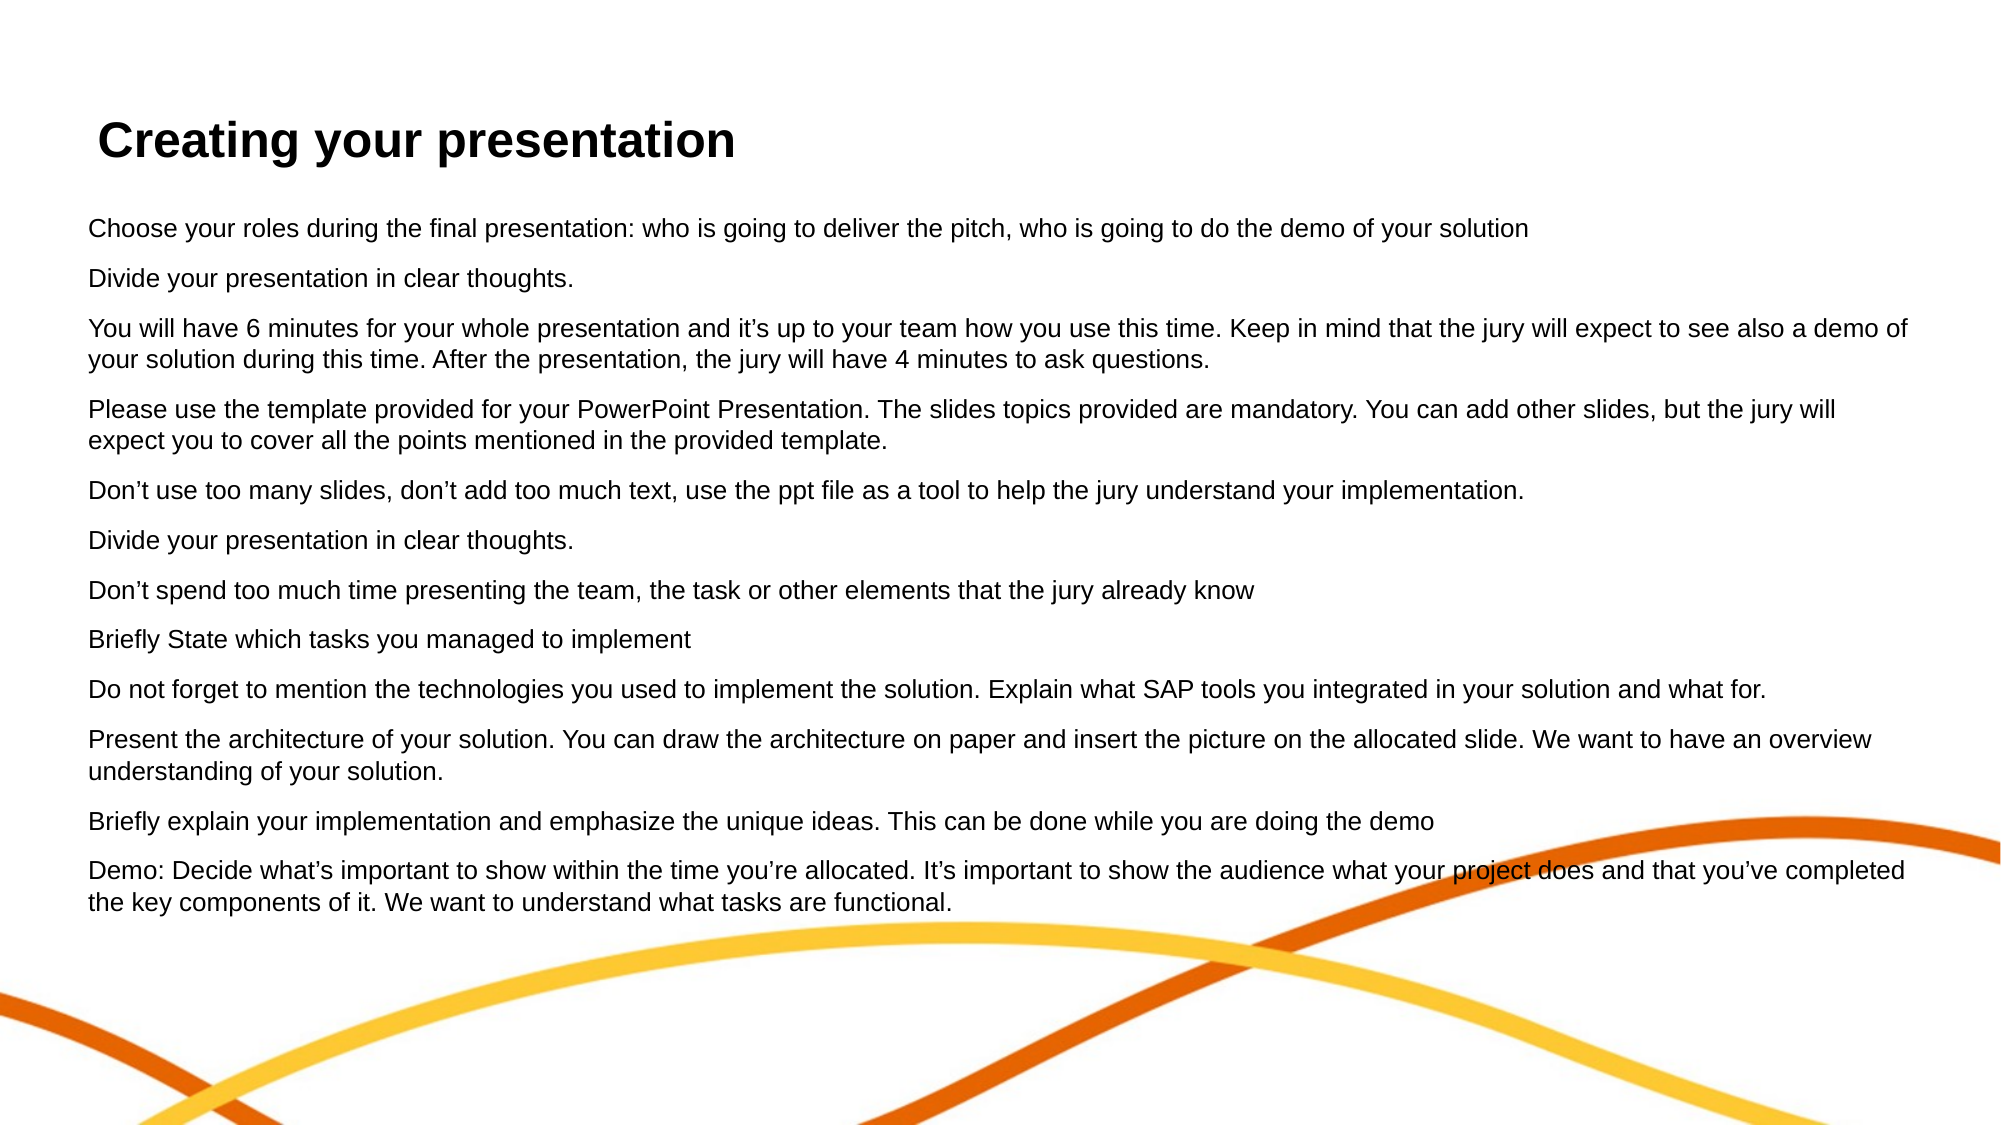

# Creating your presentation
Choose your roles during the final presentation: who is going to deliver the pitch, who is going to do the demo of your solution
Divide your presentation in clear thoughts.
You will have 6 minutes for your whole presentation and it’s up to your team how you use this time. Keep in mind that the jury will expect to see also a demo of your solution during this time. After the presentation, the jury will have 4 minutes to ask questions.
Please use the template provided for your PowerPoint Presentation. The slides topics provided are mandatory. You can add other slides, but the jury will expect you to cover all the points mentioned in the provided template.
Don’t use too many slides, don’t add too much text, use the ppt file as a tool to help the jury understand your implementation.
Divide your presentation in clear thoughts.
Don’t spend too much time presenting the team, the task or other elements that the jury already know
Briefly State which tasks you managed to implement
Do not forget to mention the technologies you used to implement the solution. Explain what SAP tools you integrated in your solution and what for.
Present the architecture of your solution. You can draw the architecture on paper and insert the picture on the allocated slide. We want to have an overview understanding of your solution.
Briefly explain your implementation and emphasize the unique ideas. This can be done while you are doing the demo
Demo: Decide what’s important to show within the time you’re allocated. It’s important to show the audience what your project does and that you’ve completed the key components of it. We want to understand what tasks are functional.